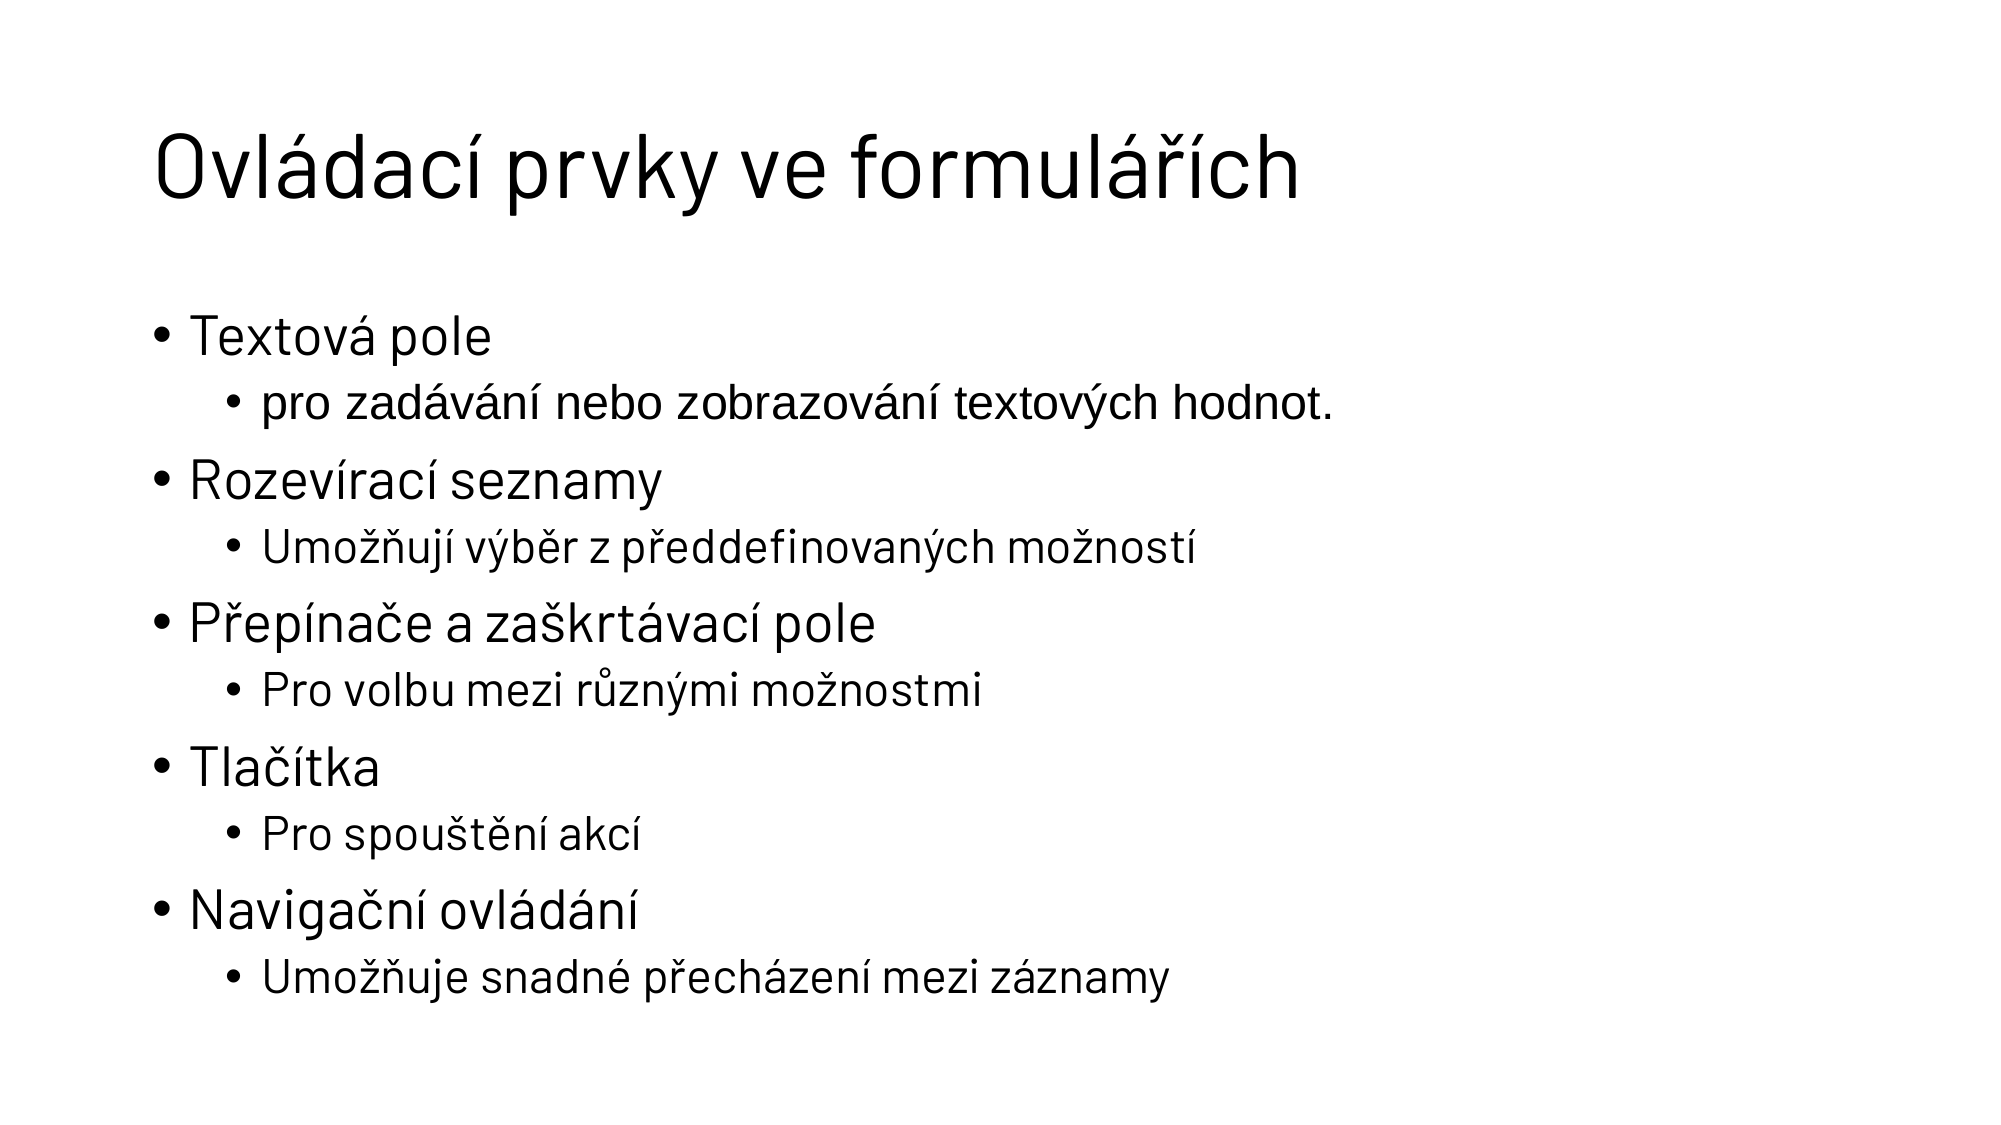

# Ovládací prvky ve formulářích
Textová pole
pro zadávání nebo zobrazování textových hodnot.
Rozevírací seznamy
Umožňují výběr z předdefinovaných možností
Přepínače a zaškrtávací pole
Pro volbu mezi různými možnostmi
Tlačítka
Pro spouštění akcí
Navigační ovládání
Umožňuje snadné přecházení mezi záznamy